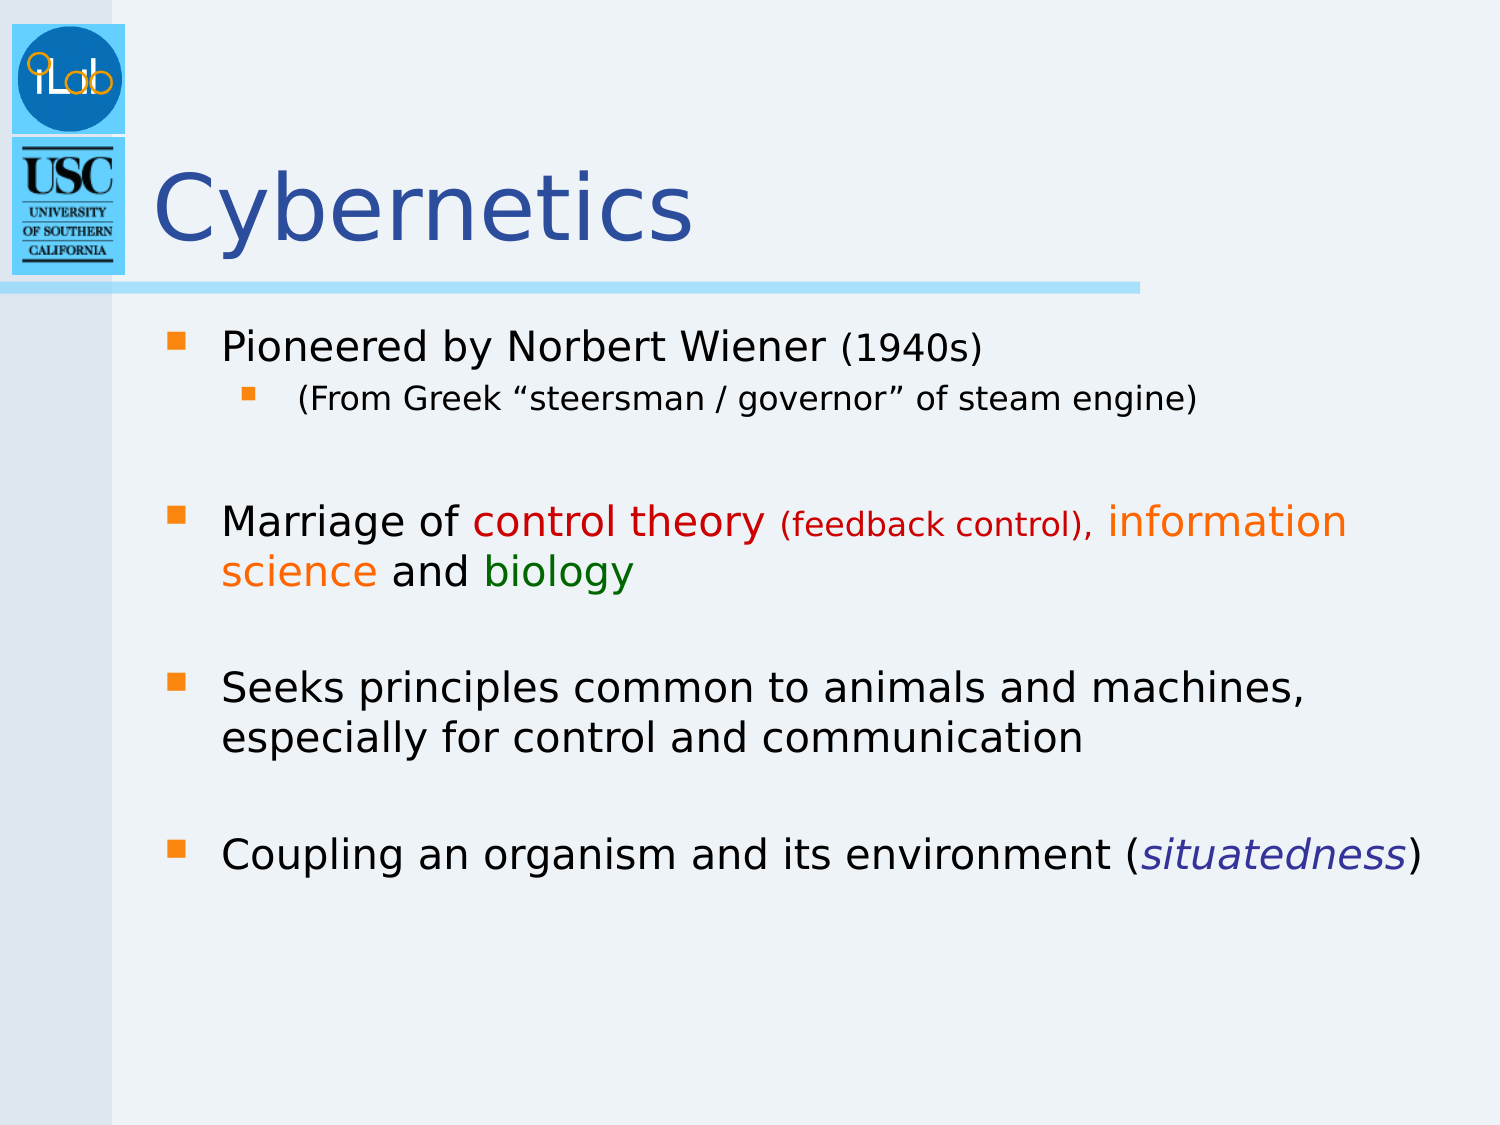

# Cybernetics
Pioneered by Norbert Wiener (1940s)
 (From Greek “steersman / governor” of steam engine)

Marriage of control theory (feedback control), information science and biology

Seeks principles common to animals and machines, especially for control and communication

Coupling an organism and its environment (situatedness)